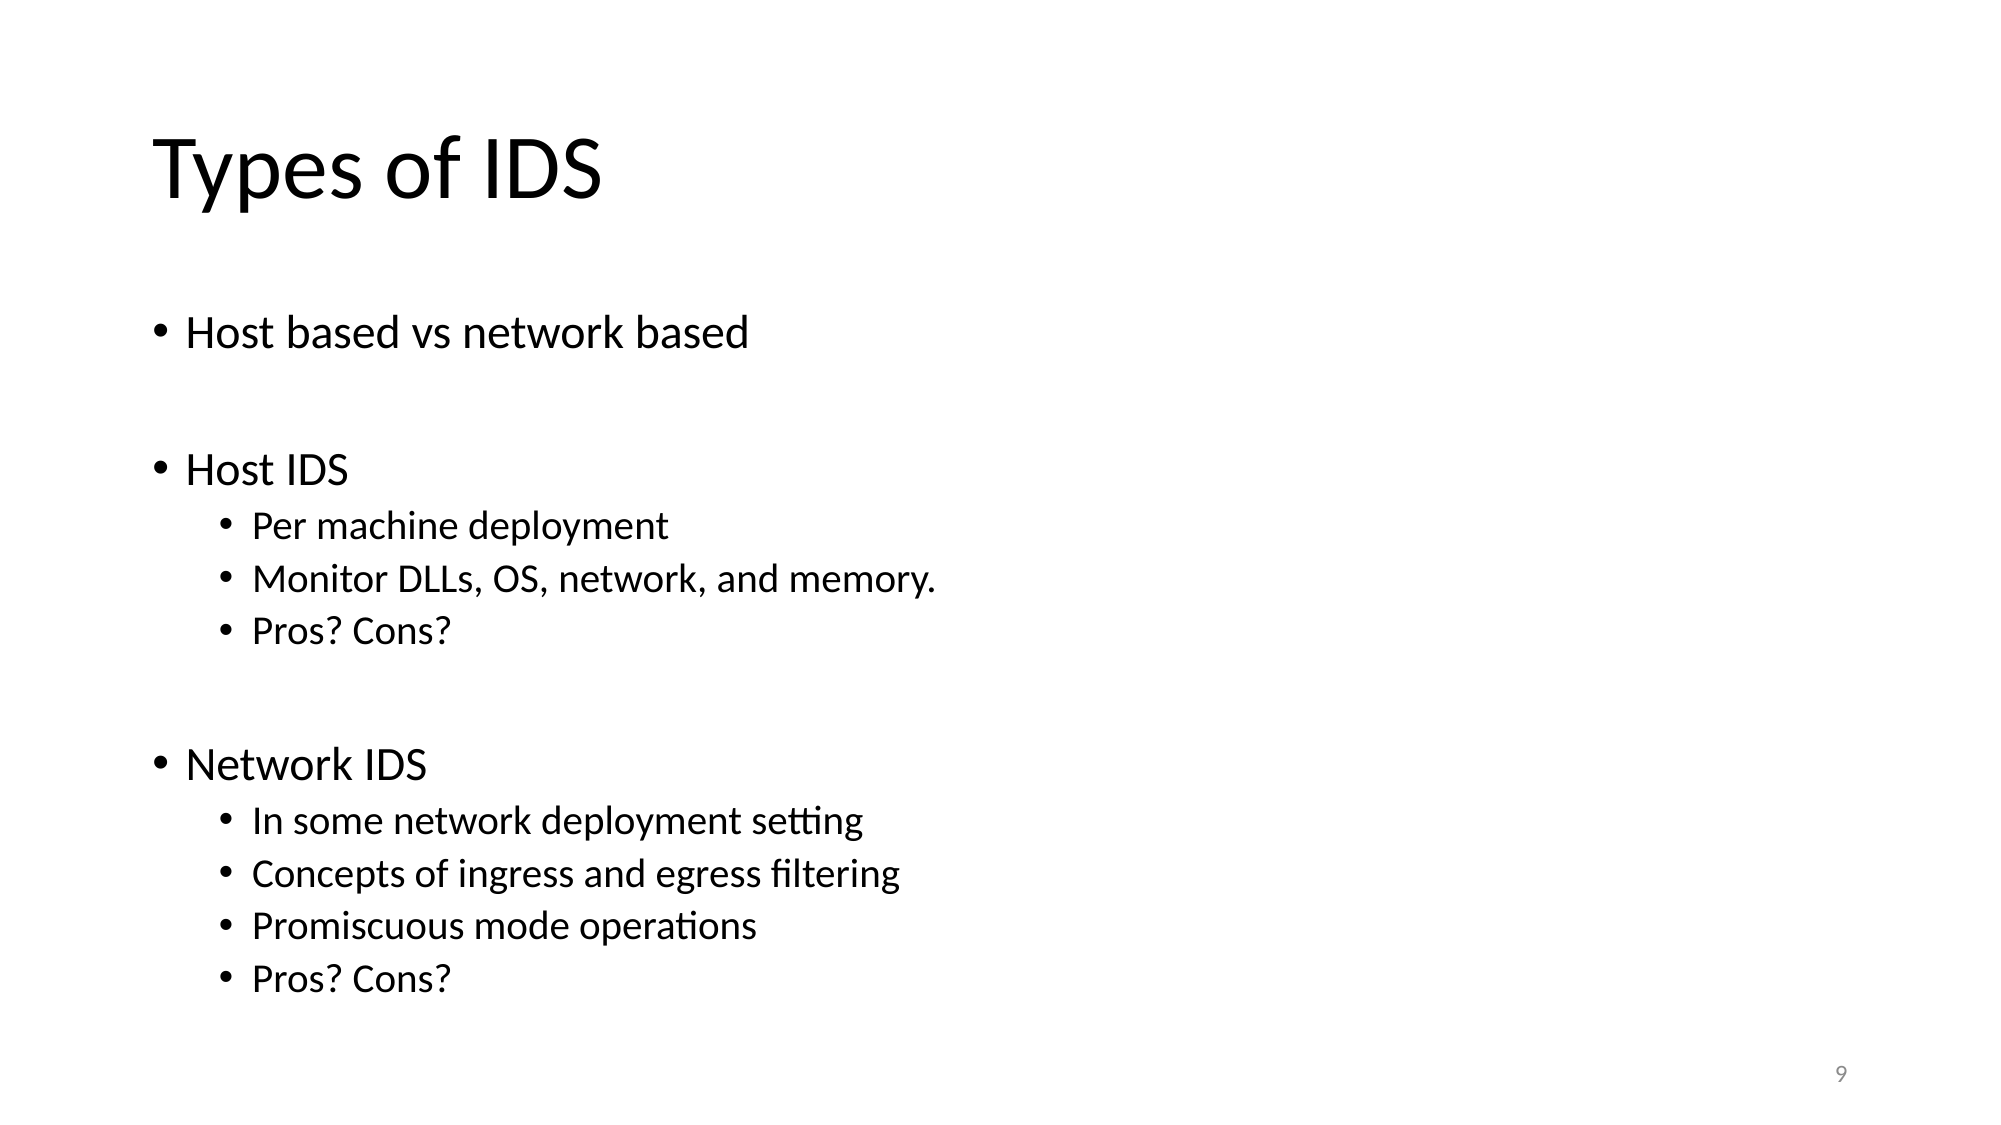

# Types of IDS
Host based vs network based

Host IDS
Per machine deployment
Monitor DLLs, OS, network, and memory.
Pros? Cons?

Network IDS
In some network deployment setting
Concepts of ingress and egress filtering
Promiscuous mode operations
Pros? Cons?

9